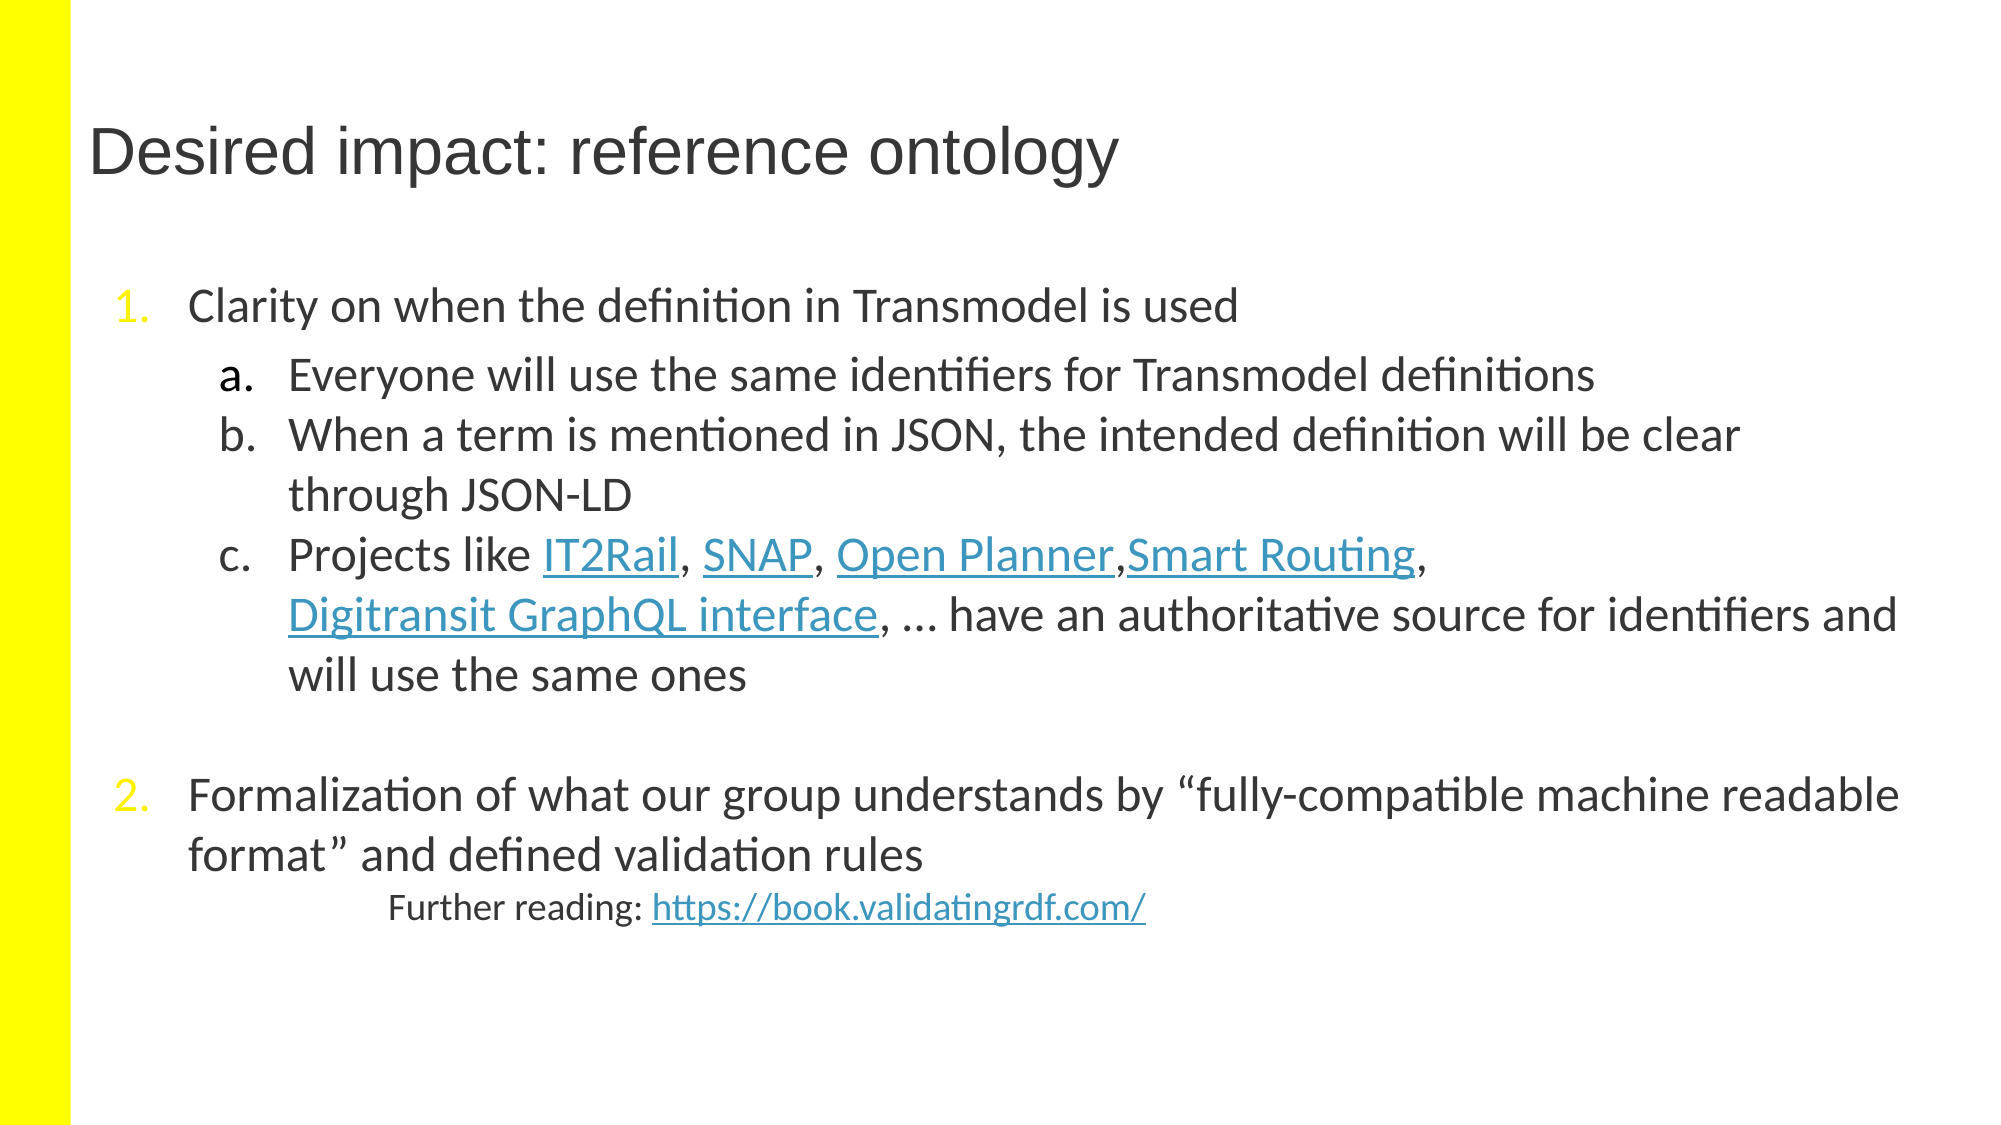

# Desired impact: reference ontology
Clarity on when the definition in Transmodel is used
Everyone will use the same identifiers for Transmodel definitions
When a term is mentioned in JSON, the intended definition will be clear through JSON-LD
Projects like IT2Rail, SNAP, Open Planner,Smart Routing, Digitransit GraphQL interface, … have an authoritative source for identifiers and will use the same ones
Formalization of what our group understands by “fully-compatible machine readable format” and defined validation rules
Further reading: https://book.validatingrdf.com/